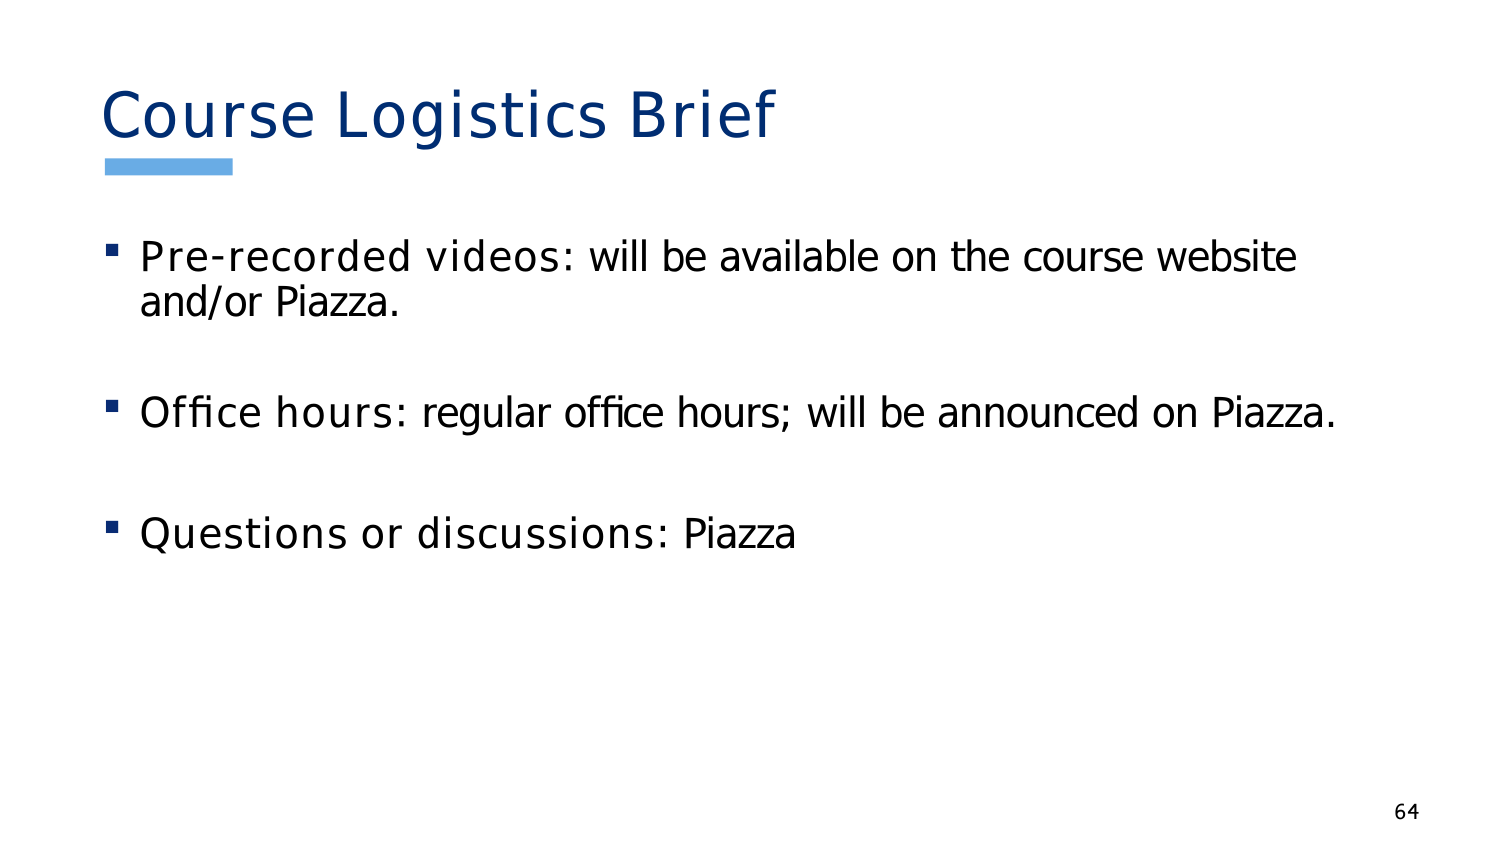

# Course Logistics Brief
Pre-recorded videos: will be available on the course website and/or Piazza.
Office hours: regular office hours; will be announced on Piazza.

Questions or discussions: Piazza